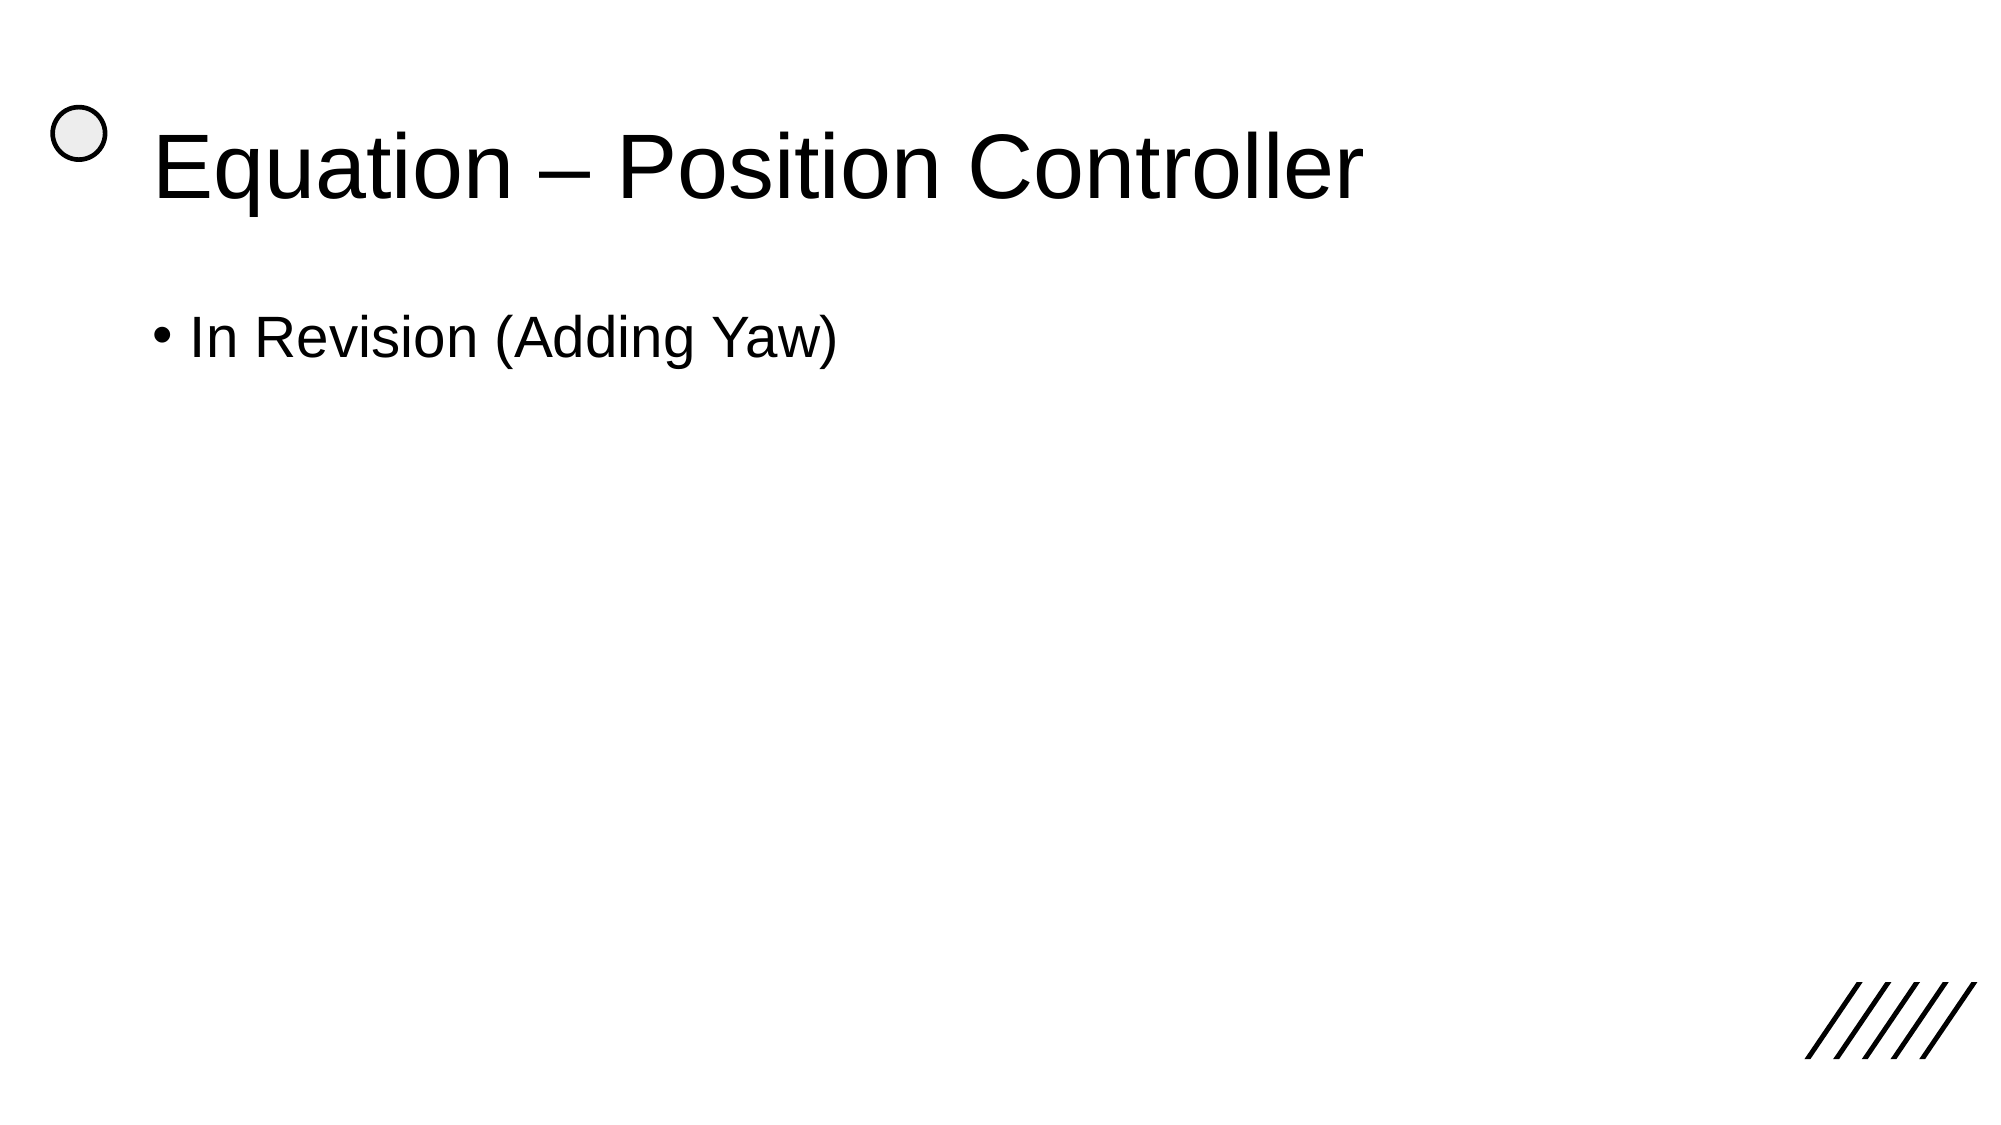

# Equation – Position Controller
In Revision (Adding Yaw)